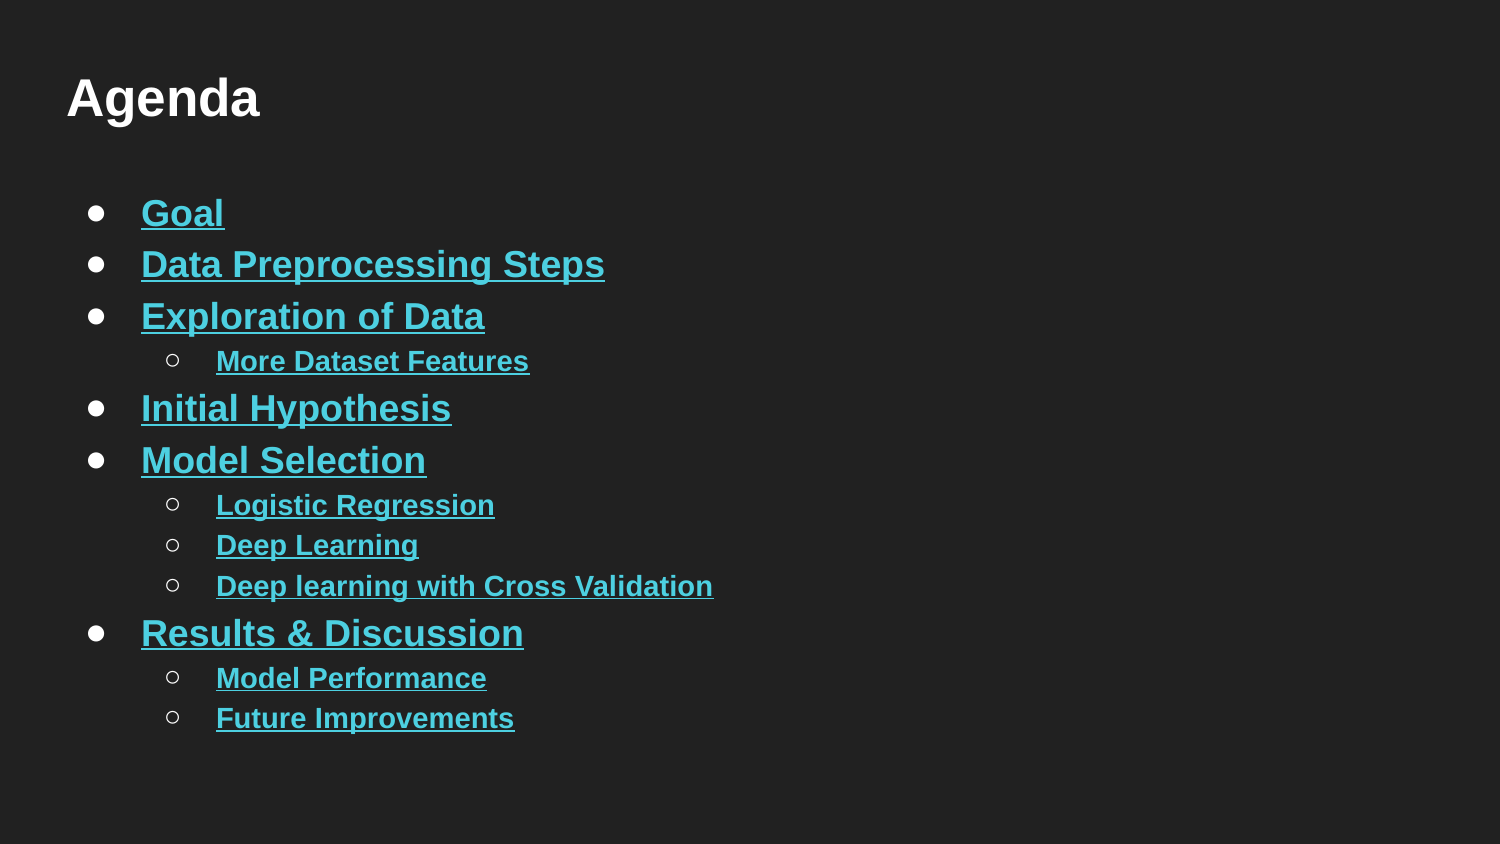

# Agenda
Goal
Data Preprocessing Steps
Exploration of Data
More Dataset Features
Initial Hypothesis
Model Selection
Logistic Regression
Deep Learning
Deep learning with Cross Validation
Results & Discussion
Model Performance
Future Improvements